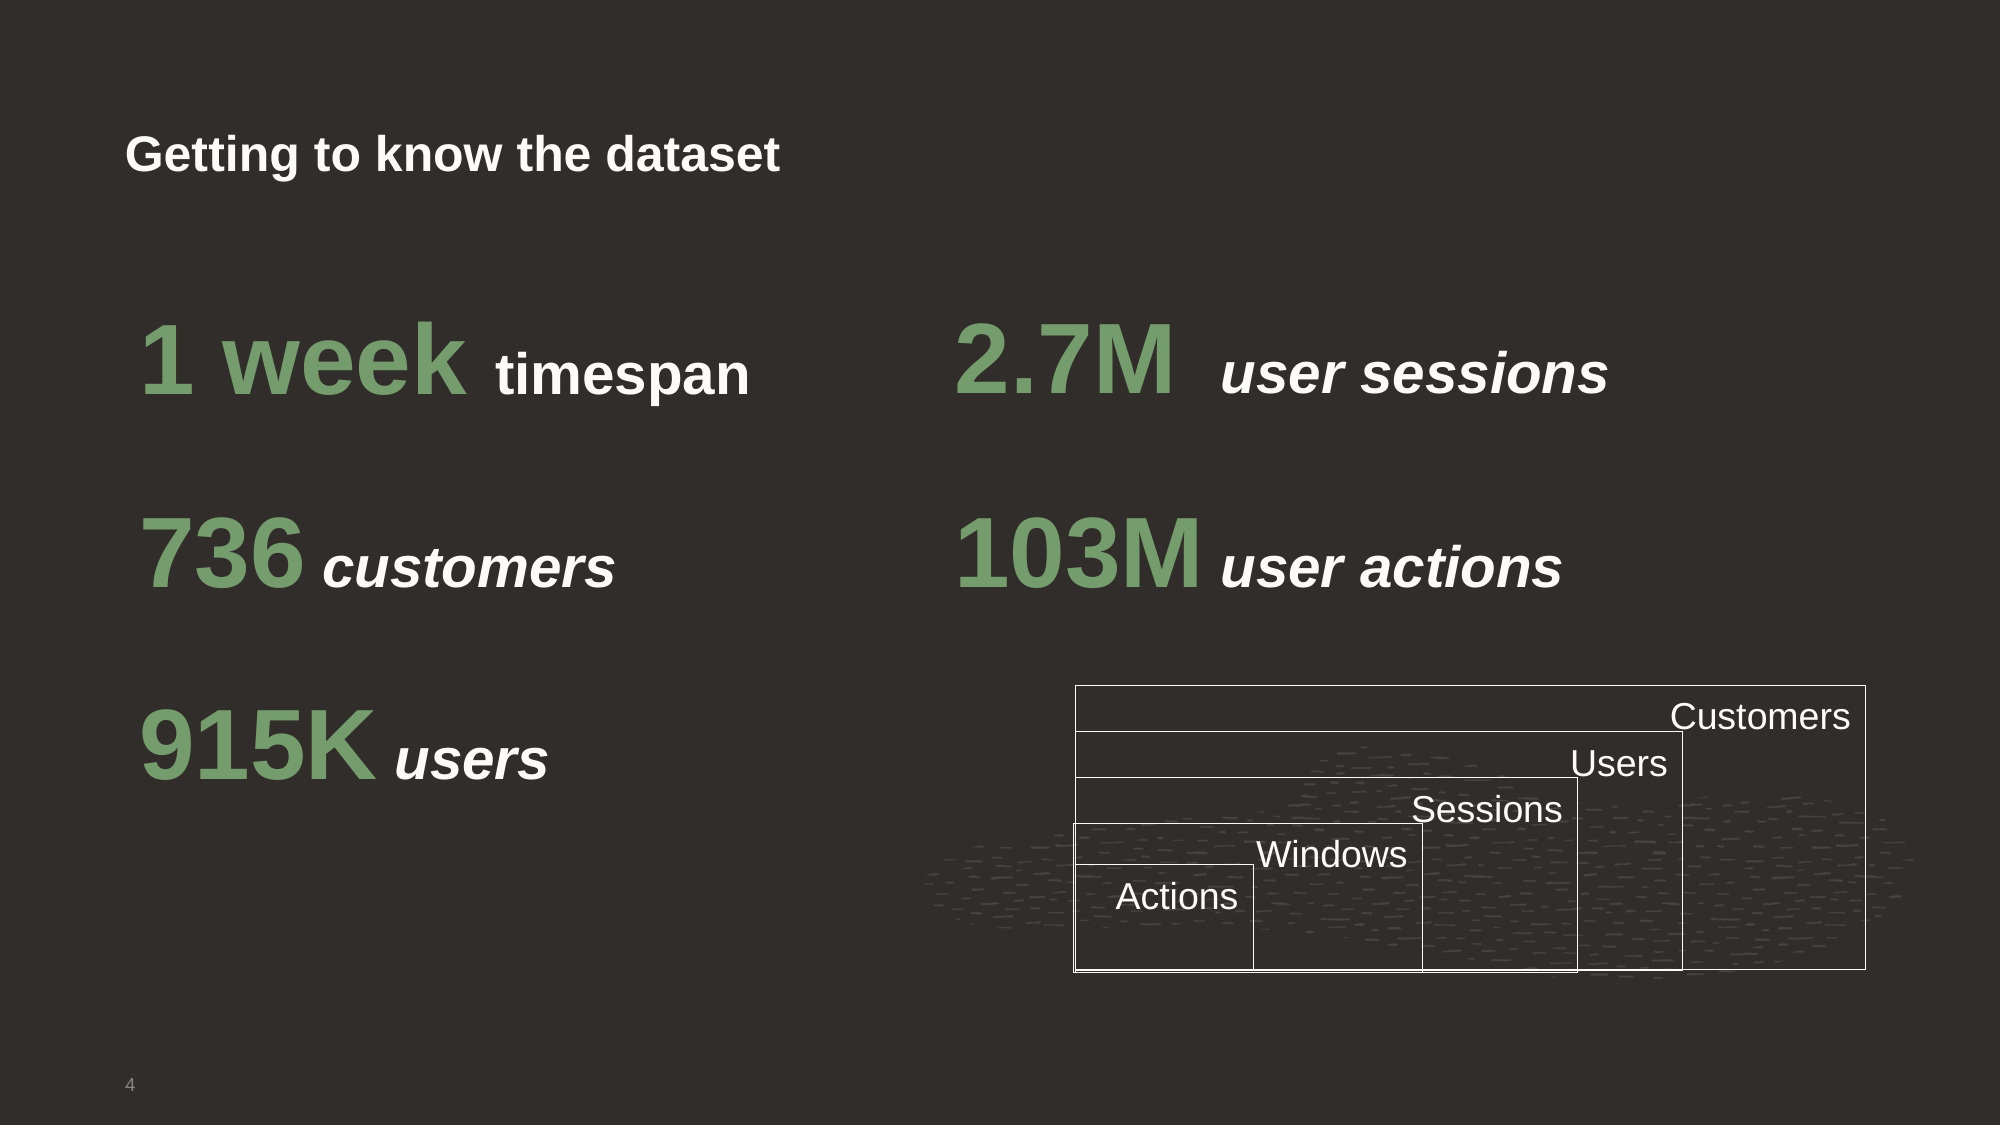

# Getting to know the dataset
2.7M  user sessions
1 week timespan
736 customers
103M user actions
915K users
Customers

Users

Sessions

Windows

Actions

4